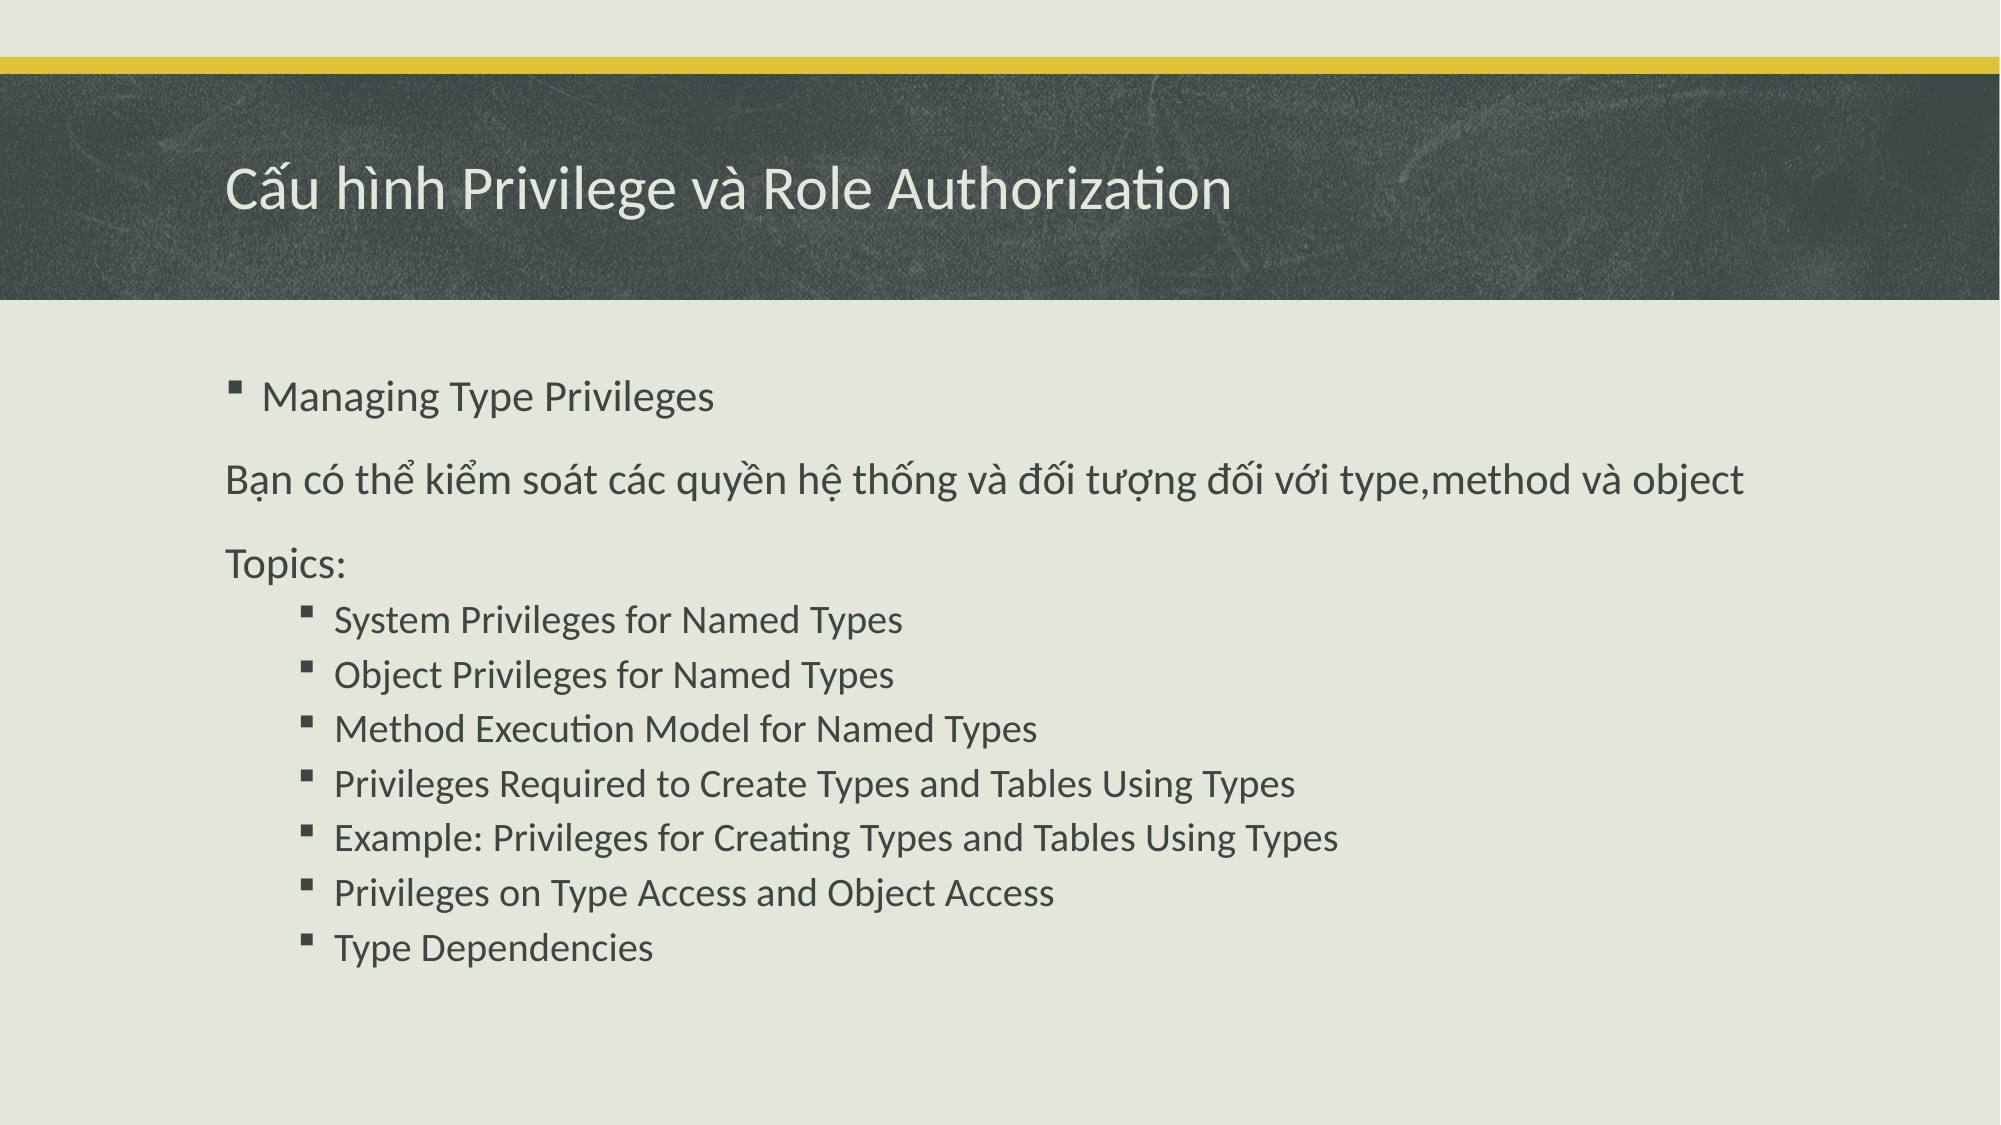

# Cấu hình Privilege và Role Authorization
Managing Type Privileges
Bạn có thể kiểm soát các quyền hệ thống và đối tượng đối với type,method và object
Topics:
System Privileges for Named Types
Object Privileges for Named Types
Method Execution Model for Named Types
Privileges Required to Create Types and Tables Using Types
Example: Privileges for Creating Types and Tables Using Types
Privileges on Type Access and Object Access
Type Dependencies